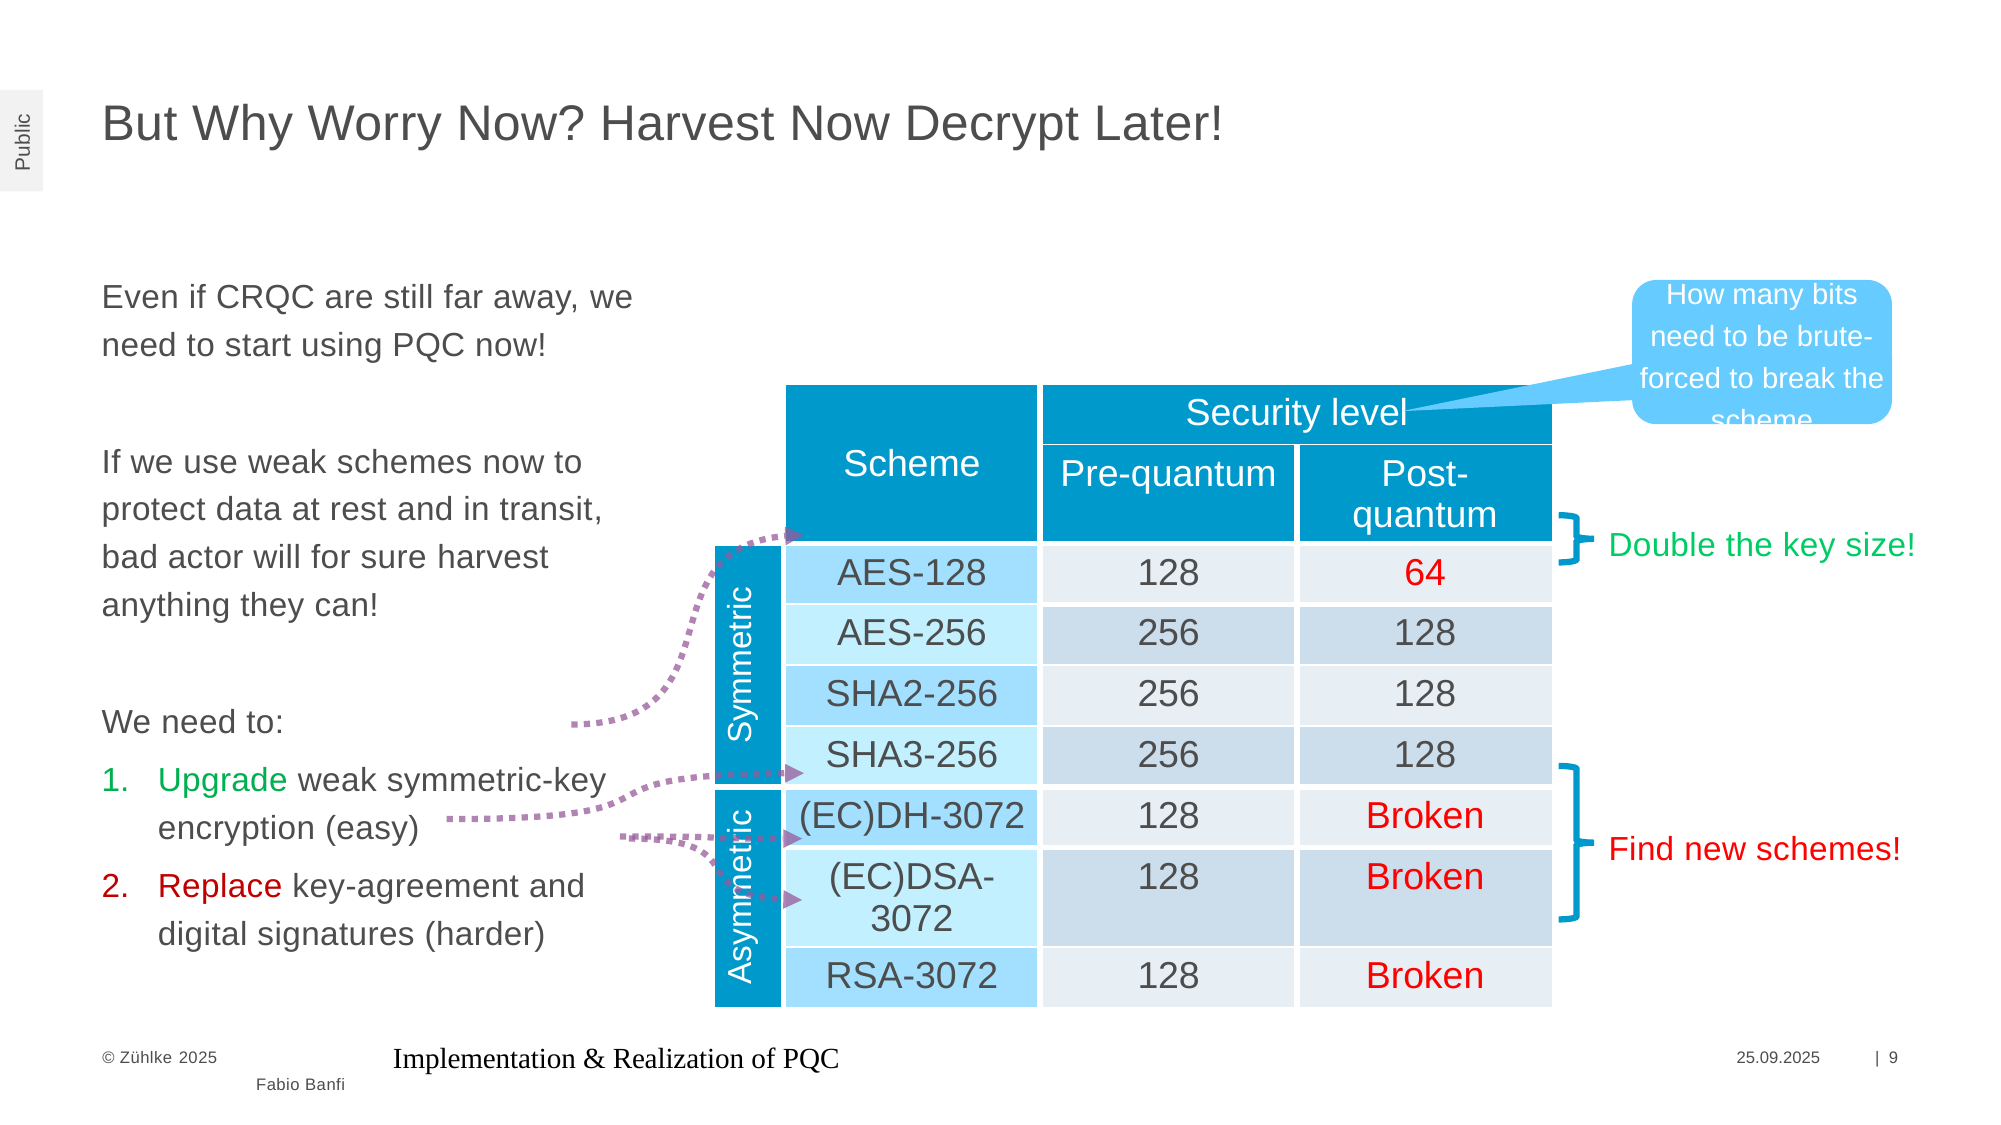

# But Why Worry Now? Harvest Now Decrypt Later!

Even if CRQC are still far away, we need to start using PQC now!

If we use weak schemes now to protect data at rest and in transit, bad actor will for sure harvest anything they can!

We need to:
Upgrade weak symmetric-key encryption (easy)
Replace key-agreement and digital signatures (harder)
How many bits need to be brute-forced to break the scheme
|  | Scheme | Security level |  |
| --- | --- | --- | --- |
|  |  | Pre-quantum | Post-quantum |
| Symmetric | AES-128 | 128 | 64 |
|  | AES-256 | 256 | 128 |
|  | SHA2-256 | 256 | 128 |
|  | SHA3-256 | 256 | 128 |
| Asymmetric | (EC)DH-3072 | 128 | Broken |
|  | (EC)DSA-3072 | 128 | Broken |
|  | RSA-3072 | 128 | Broken |

Double the key size!

Find new schemes!
Implementation & Realization of PQC
25.09.2025
|  9